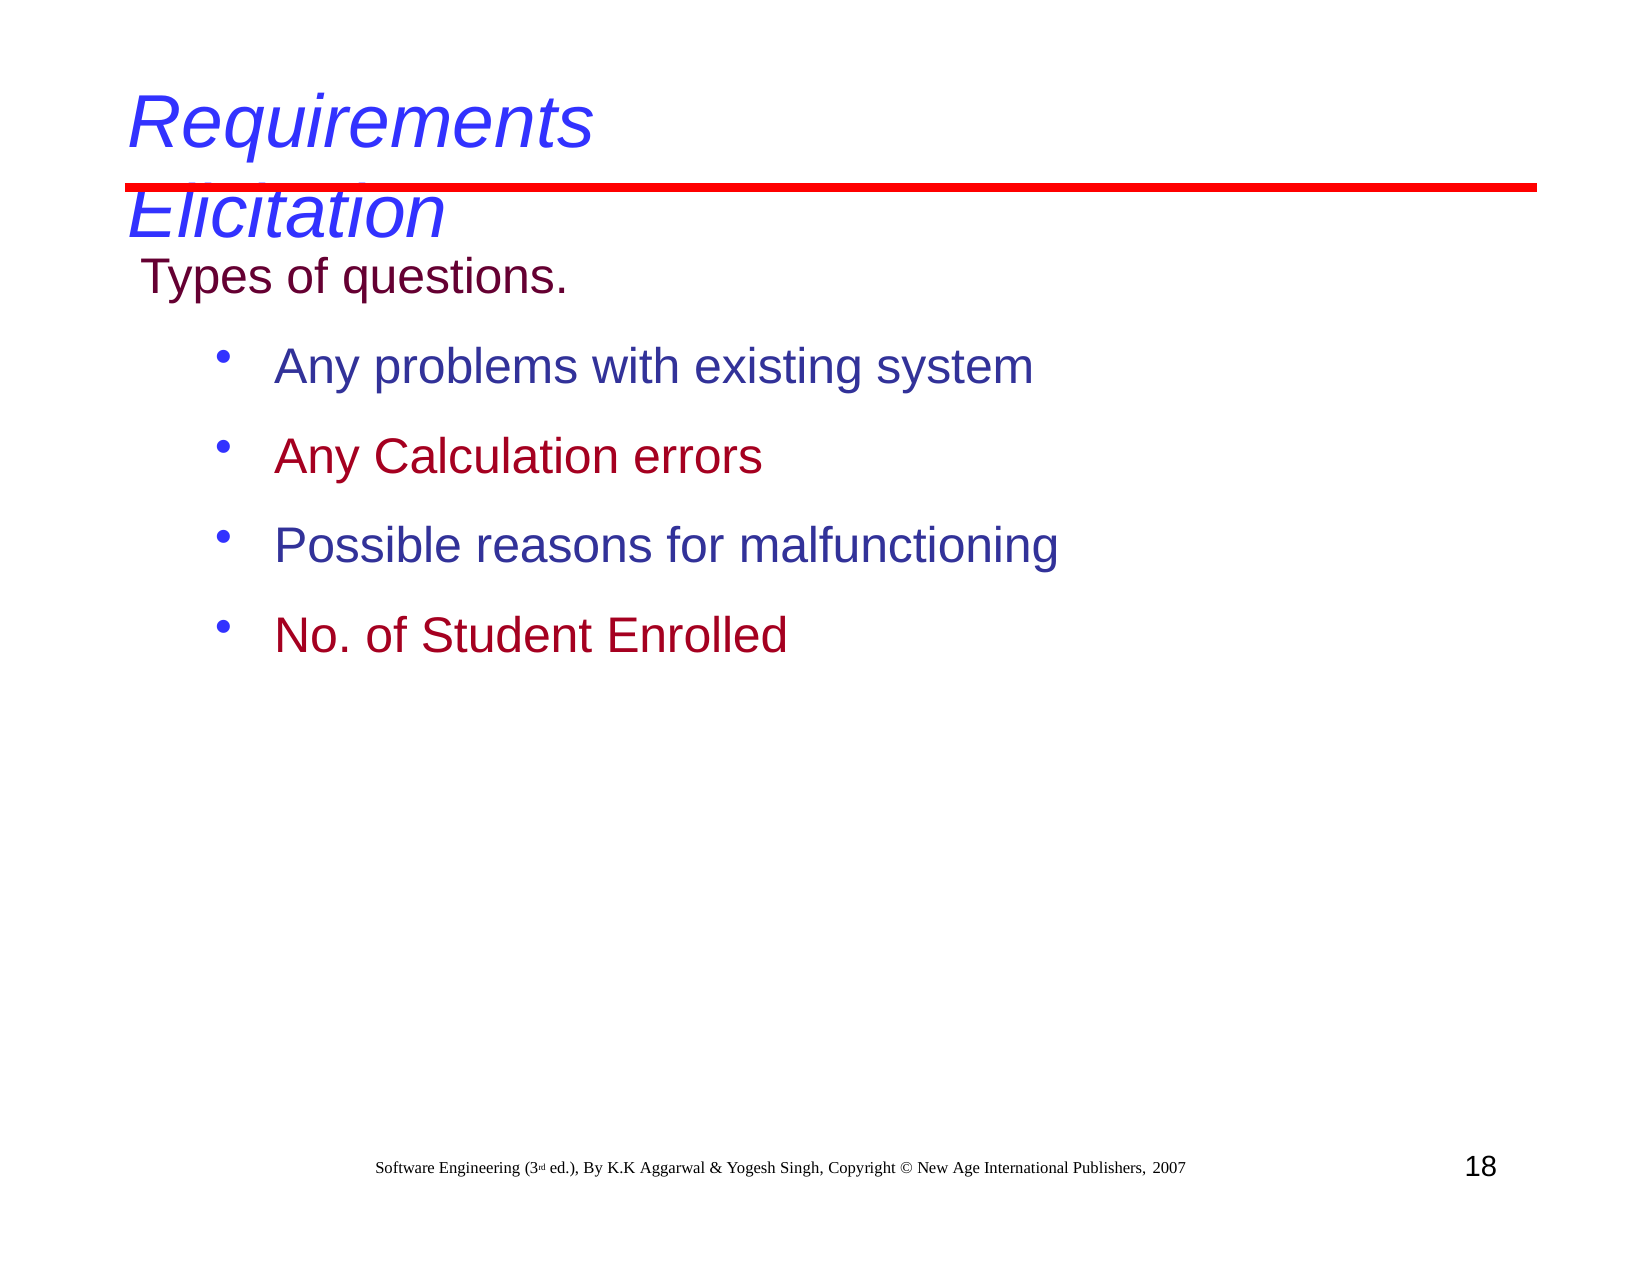

# Requirements Elicitation

Types of questions.
Any problems with existing system
Any Calculation errors
Possible reasons for malfunctioning
No. of Student Enrolled
18
Software Engineering (3rd  ed.), By K.K Aggarwal & Yogesh Singh, Copyright © New Age International Publishers, 2007